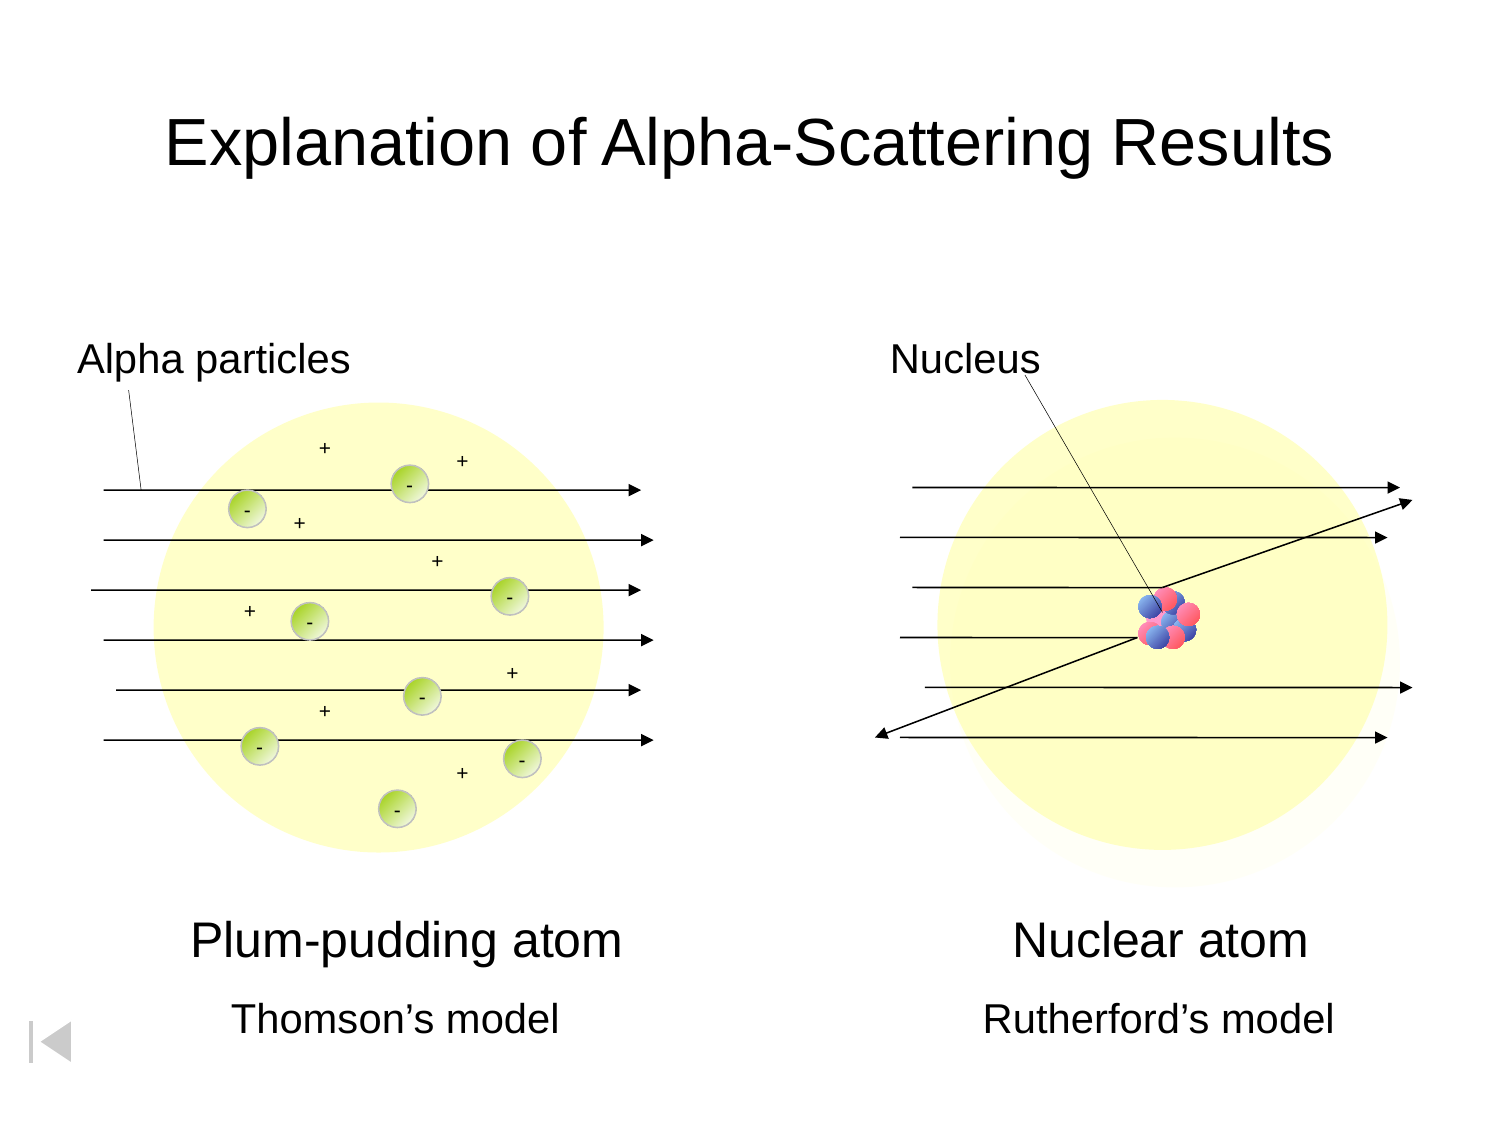

# Explanation of Alpha-Scattering Results
Alpha particles

+
+
-

-
+

+
-

+
-

+
-

+
-

-
+
-
Nucleus

Nuclear atom
Plum-pudding atom
Thomson’s model
Rutherford’s model